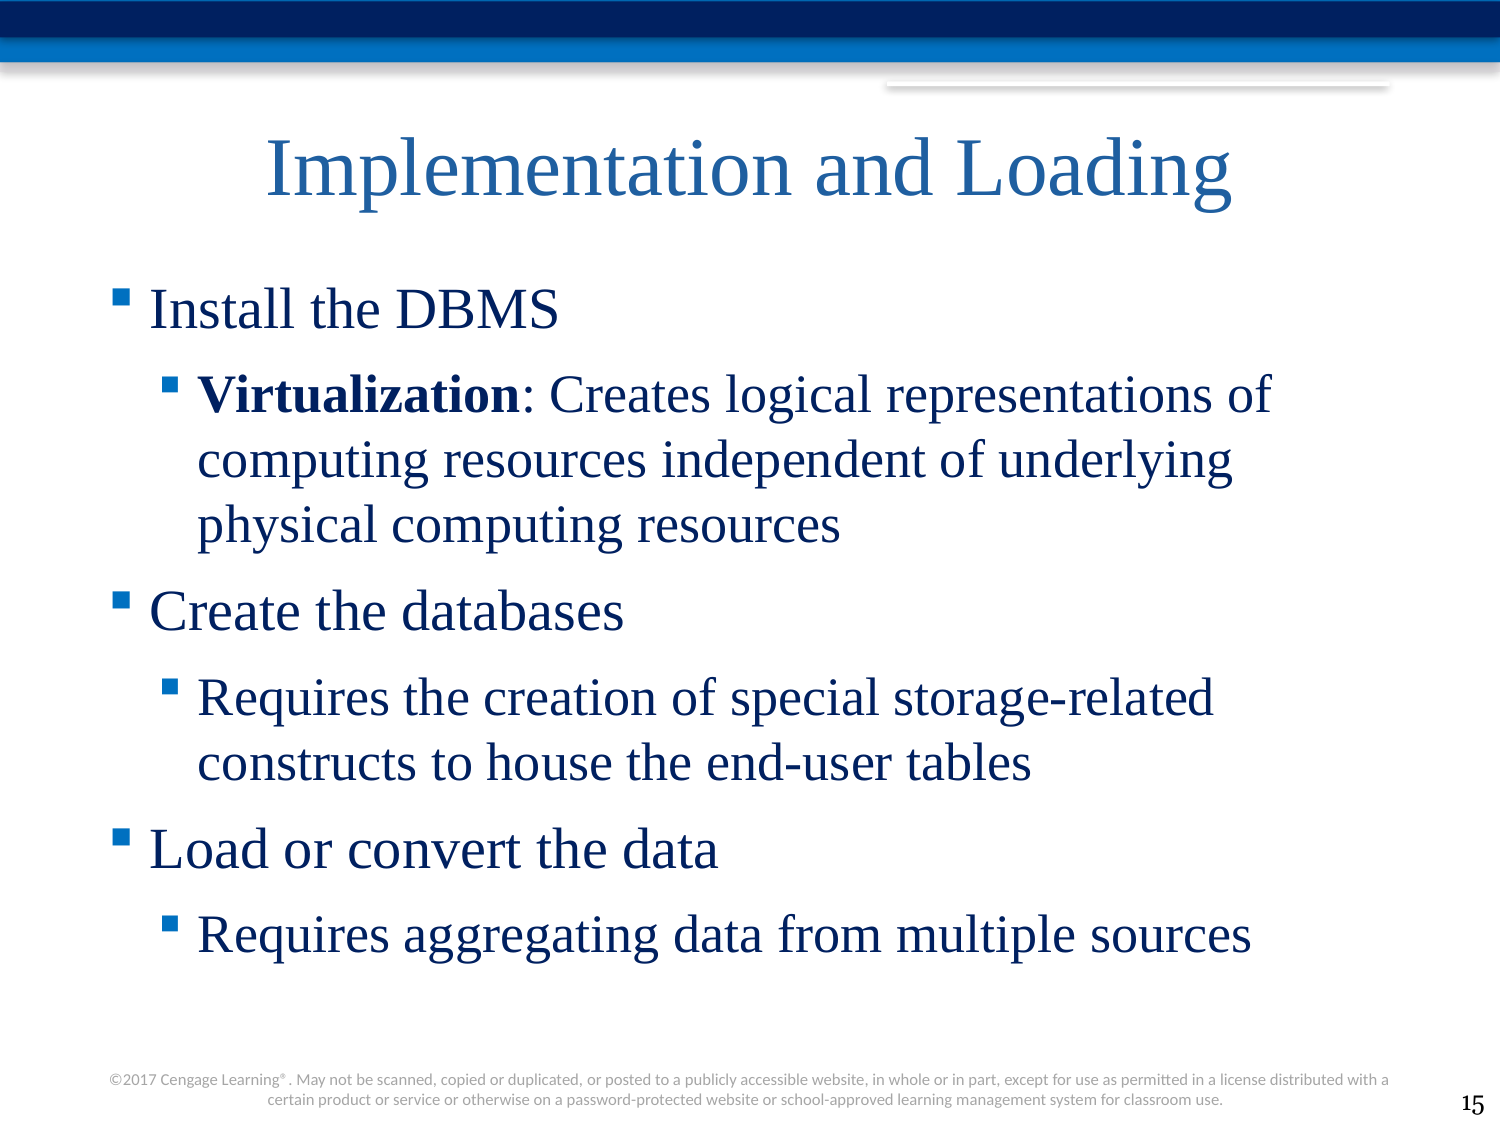

# Implementation and Loading
Install the DBMS
Virtualization: Creates logical representations of computing resources independent of underlying physical computing resources
Create the databases
Requires the creation of special storage-related constructs to house the end-user tables
Load or convert the data
Requires aggregating data from multiple sources
15